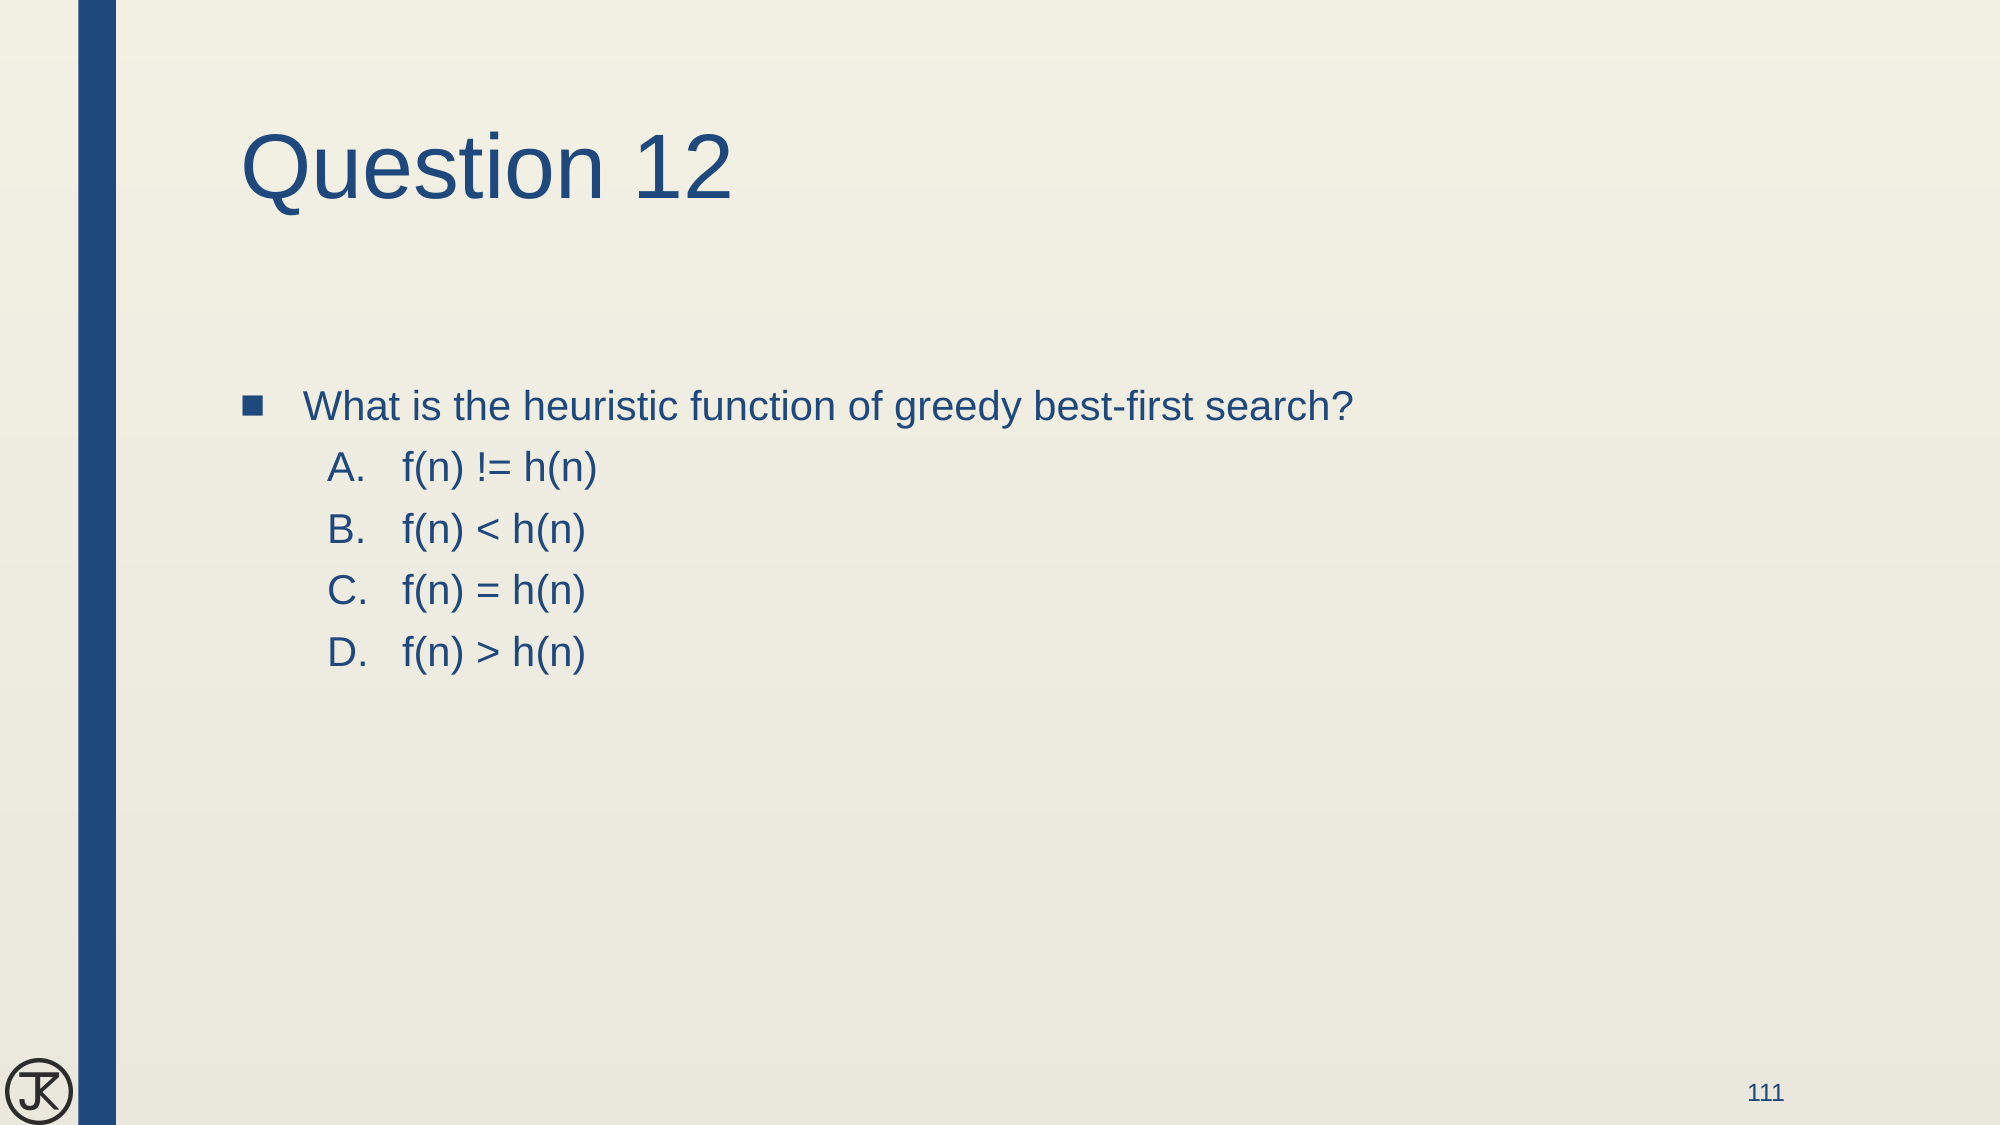

# Question 12
What is the heuristic function of greedy best-first search?
f(n) != h(n)
f(n) < h(n)
f(n) = h(n)
f(n) > h(n)
111